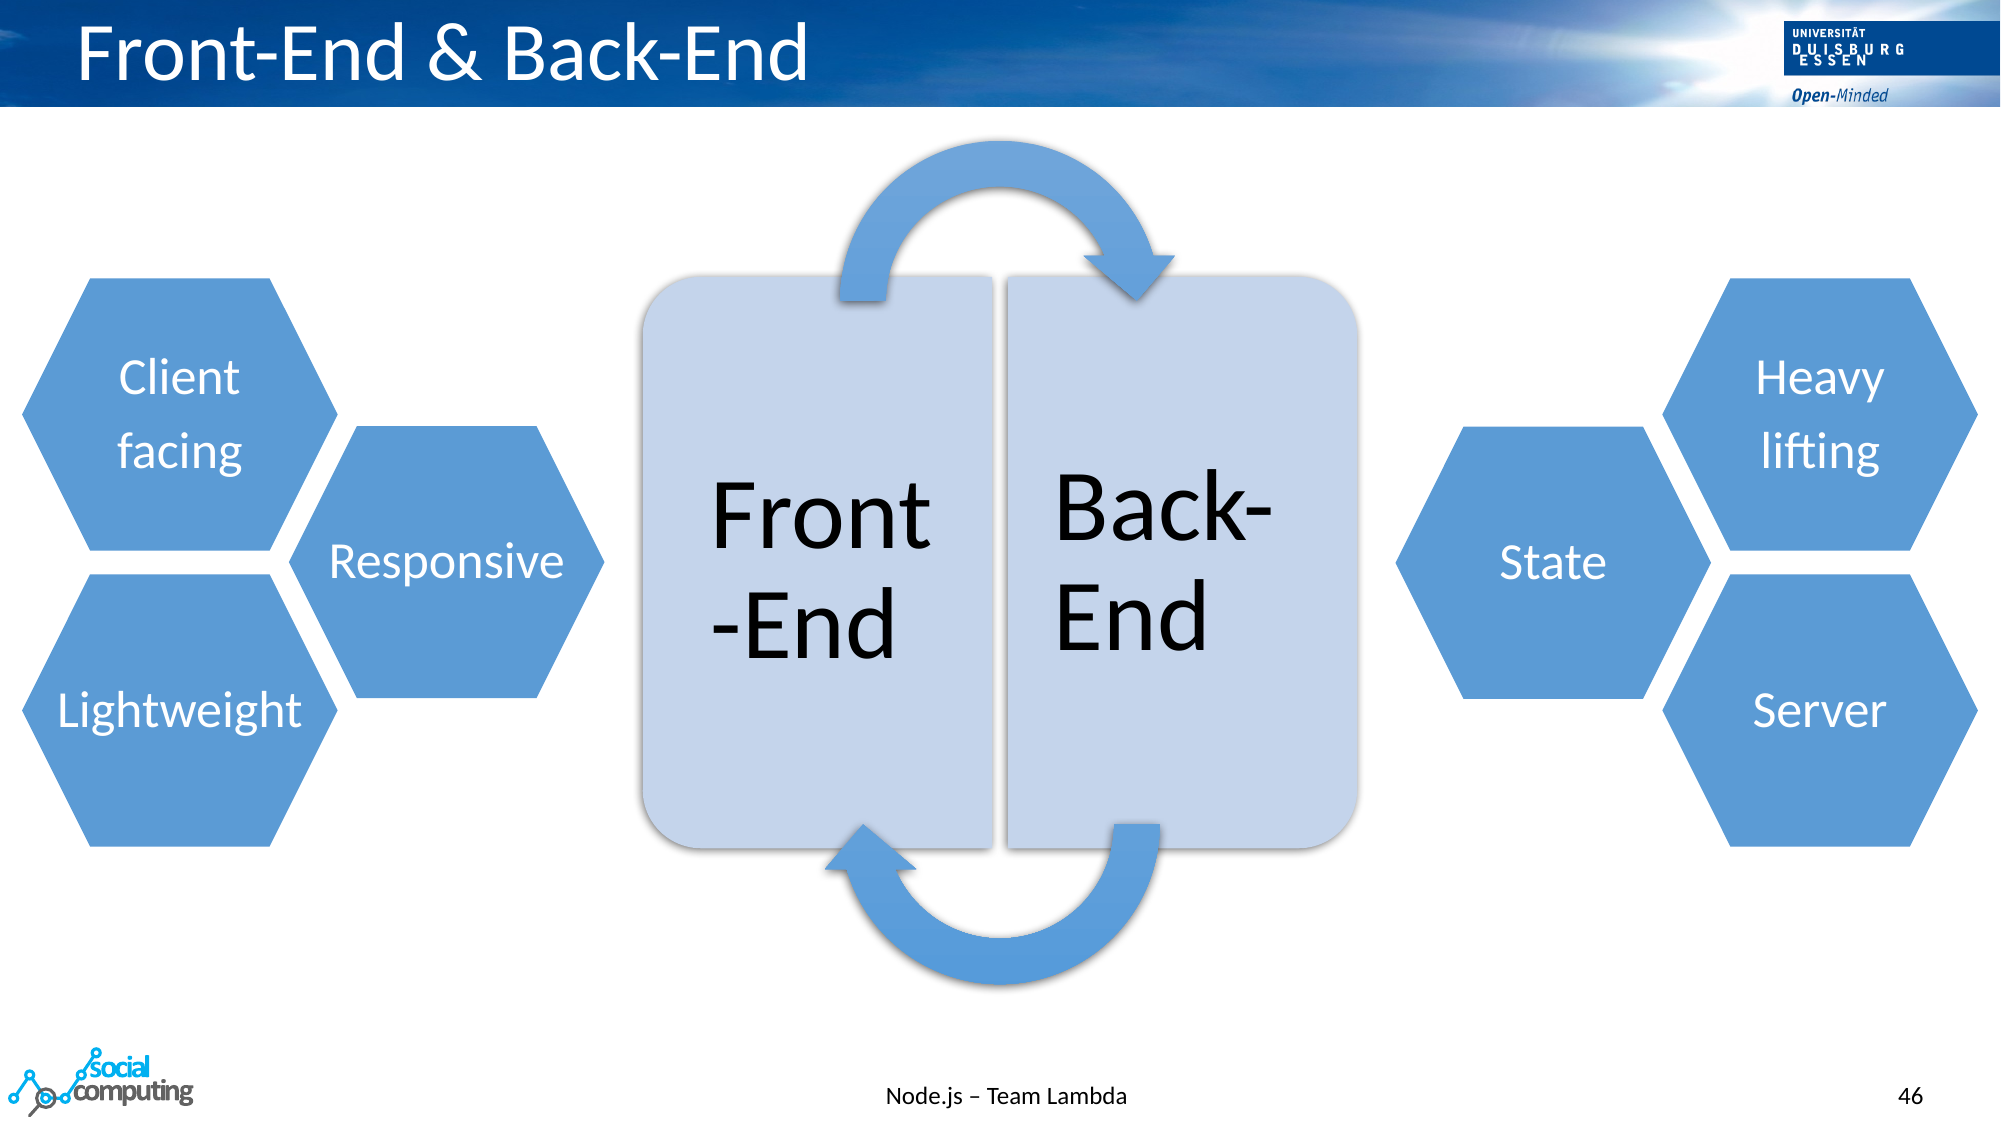

# Front-End & Back-End
Front-End
Back-End
Client
facing
Responsive
Lightweight
Server
State
Heavy
lifting
Node.js – Team Lambda
46